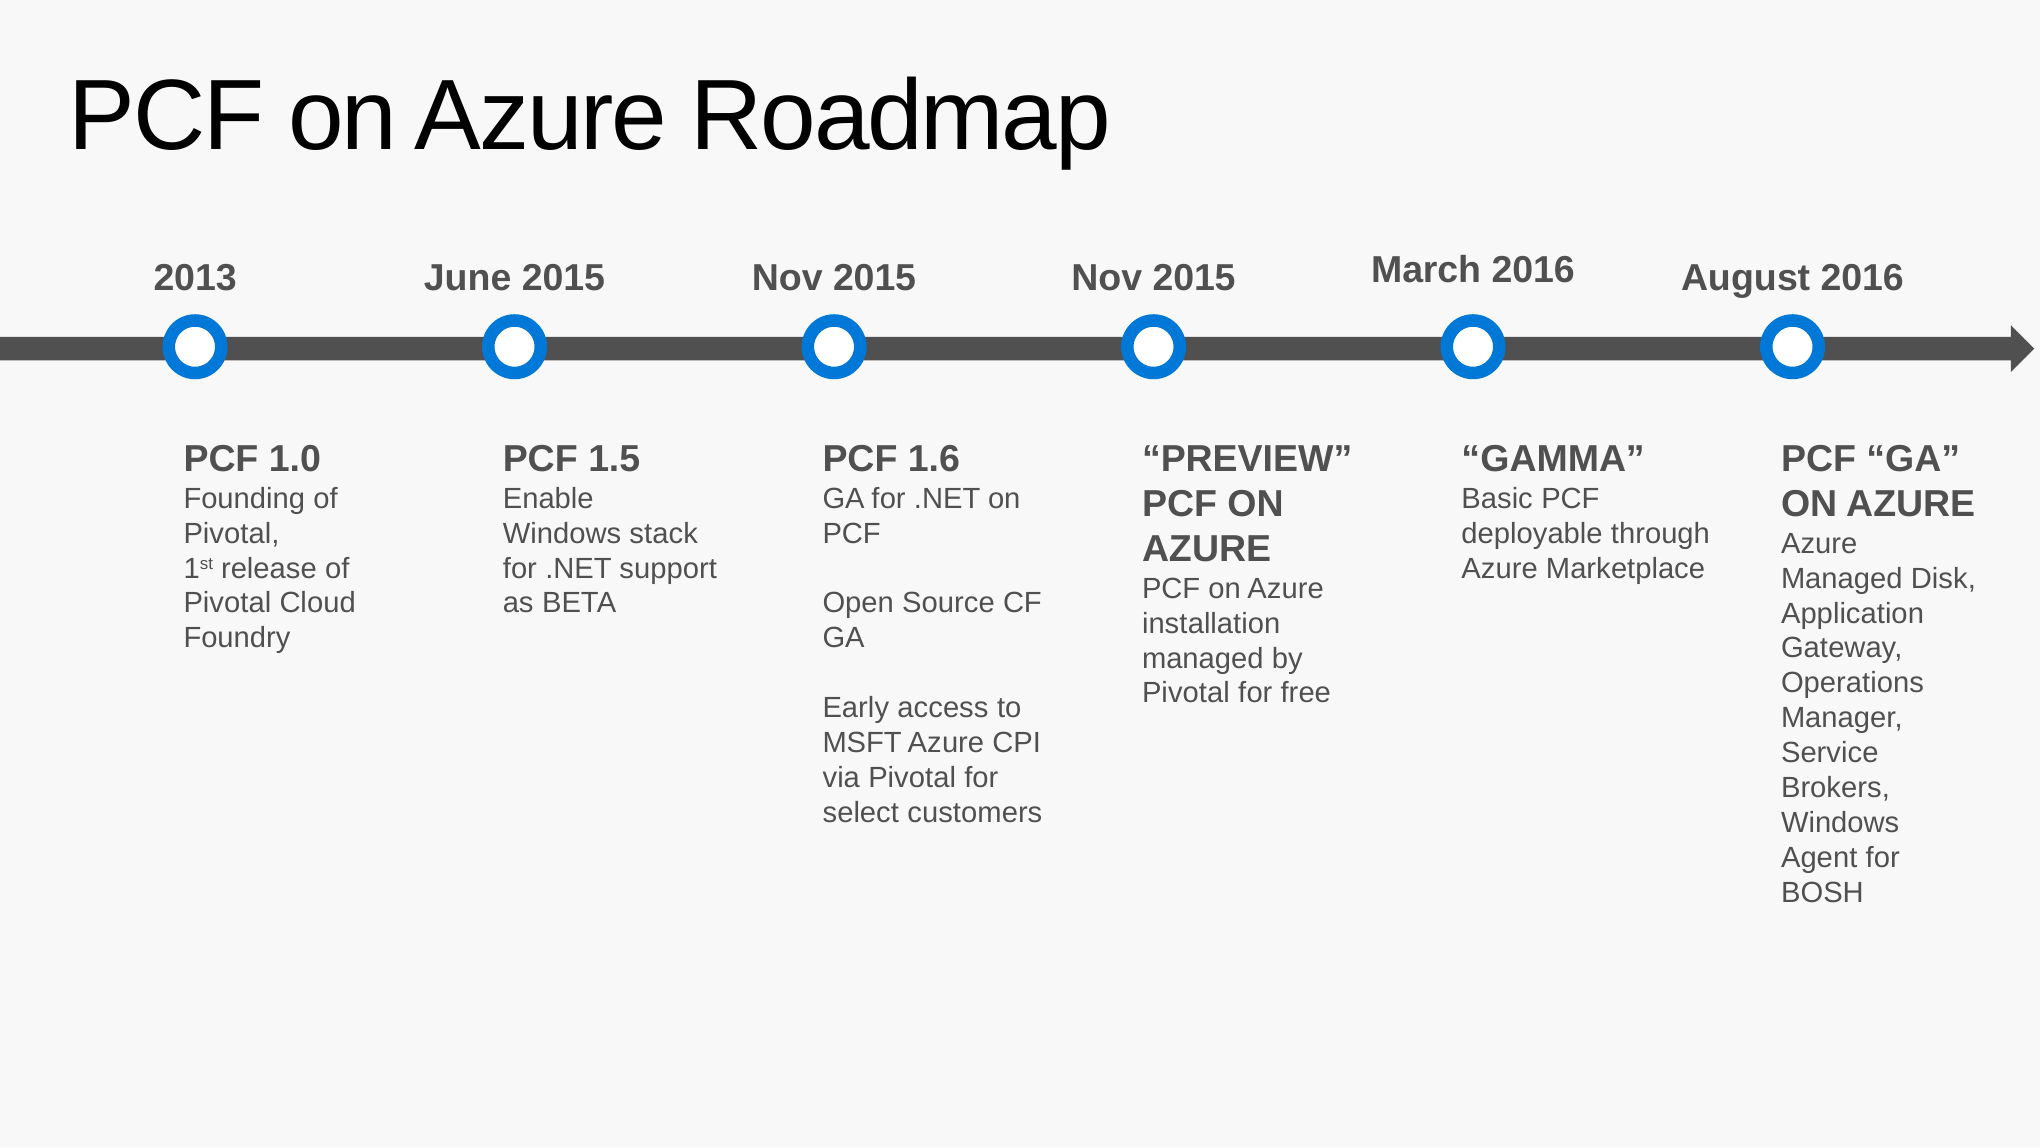

# PCF on Azure Roadmap
March 2016
2013
June 2015
Nov 2015
Nov 2015
August 2016

PCF 1.0
Founding of Pivotal,
1st release of Pivotal Cloud Foundry
PCF 1.5
Enable Windows stack for .NET support as BETA
PCF 1.6
GA for .NET on PCF

Open Source CF GA

Early access to MSFT Azure CPI via Pivotal for select customers
“PREVIEW” PCF on Azure
PCF on Azure installation managed by Pivotal for free
“GAMMA”
Basic PCF deployable through Azure Marketplace

PCF “GA” on Azure
Azure Managed Disk, Application Gateway,
Operations Manager,
Service Brokers,
Windows Agent for BOSH